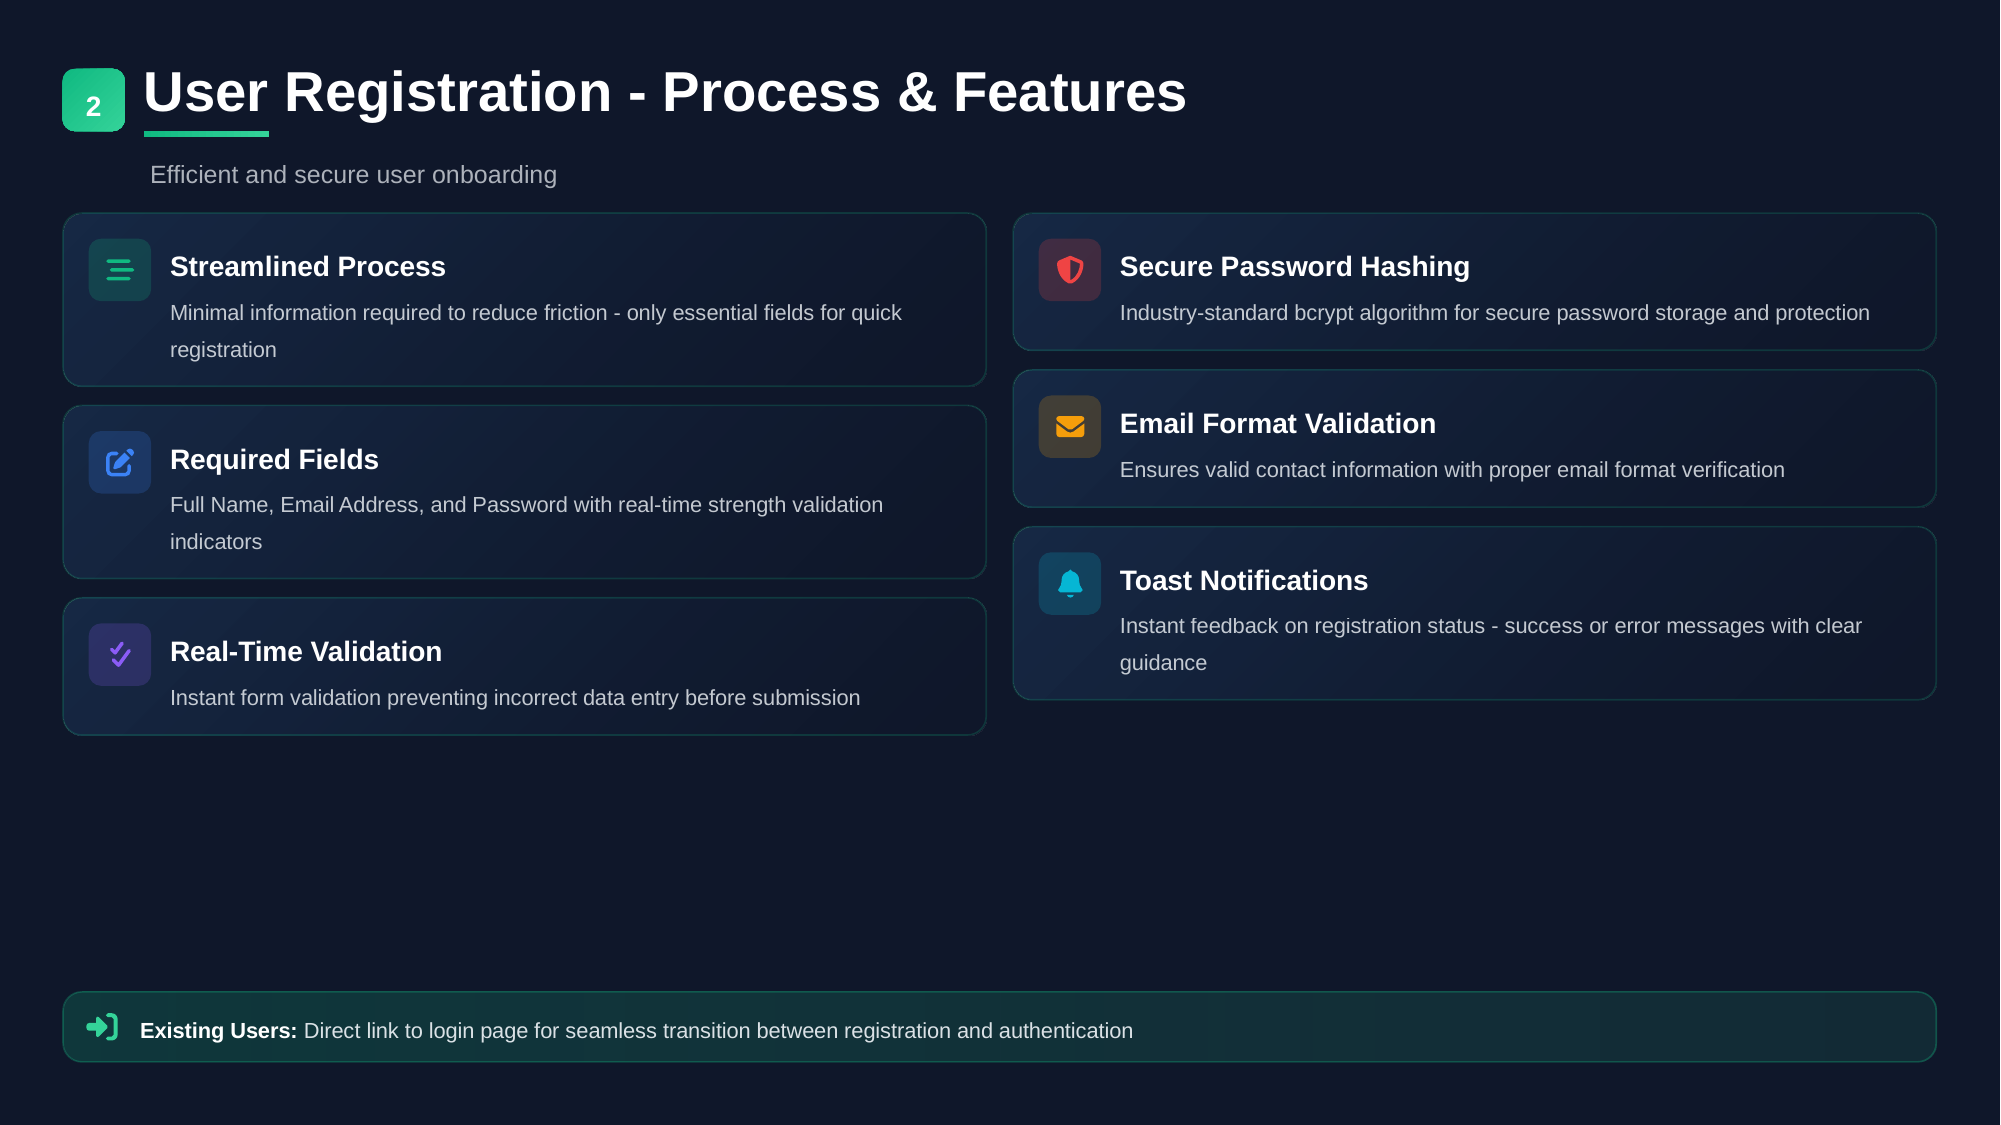

User Registration - Process & Features

2

Efficient and secure user onboarding

Streamlined Process

Secure Password Hashing

Minimal information required to reduce friction - only essential fields for quick registration
Industry-standard bcrypt algorithm for secure password storage and protection

Email Format Validation

Required Fields
Ensures valid contact information with proper email format verification

Full Name, Email Address, and Password with real-time strength validation indicators

Toast Notifications

Instant feedback on registration status - success or error messages with clear guidance

Real-Time Validation

Instant form validation preventing incorrect data entry before submission

Existing Users: Direct link to login page for seamless transition between registration and authentication